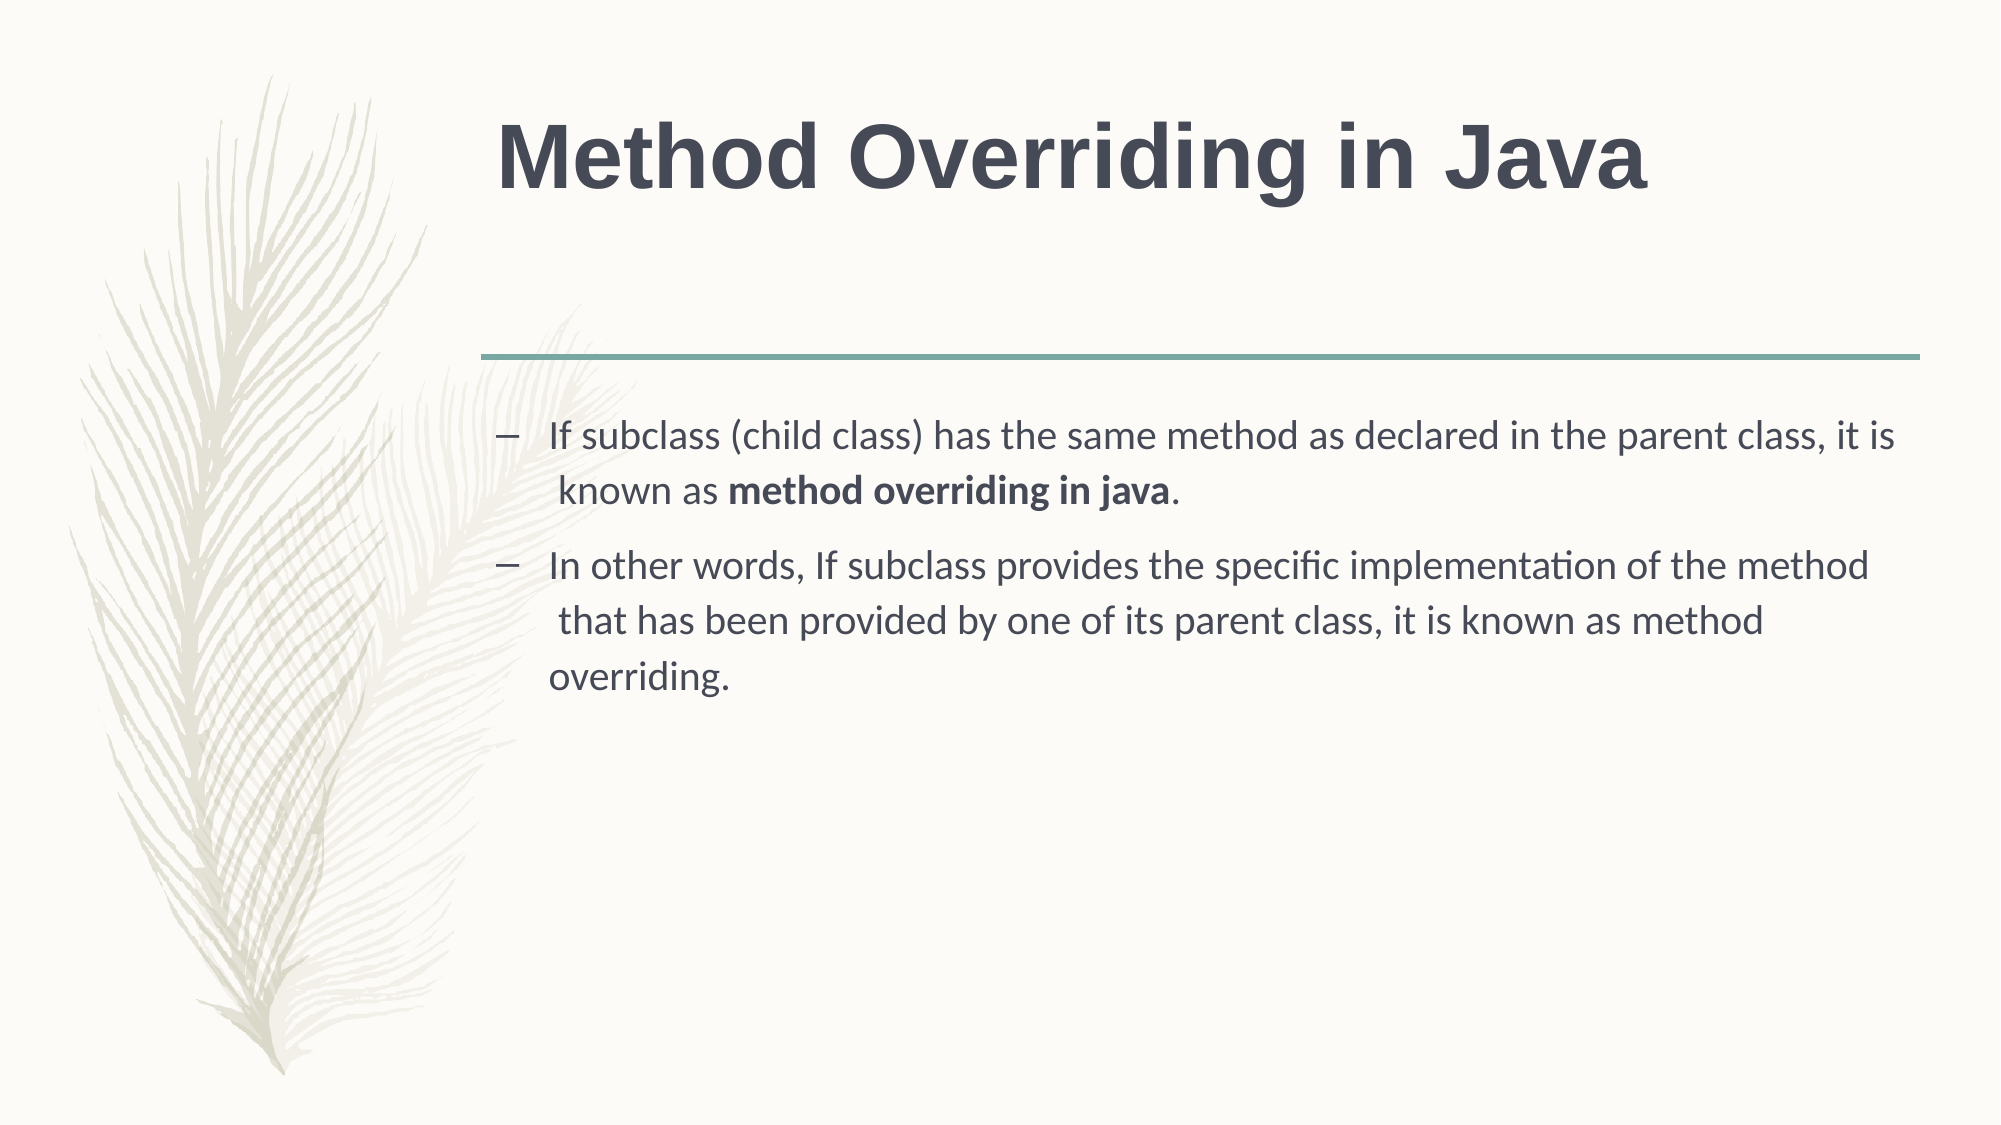

# Method Overriding in Java
If subclass (child class) has the same method as declared in the parent class, it is  known as method overriding in java.
In other words, If subclass provides the specific implementation of the method  that has been provided by one of its parent class, it is known as method  overriding.